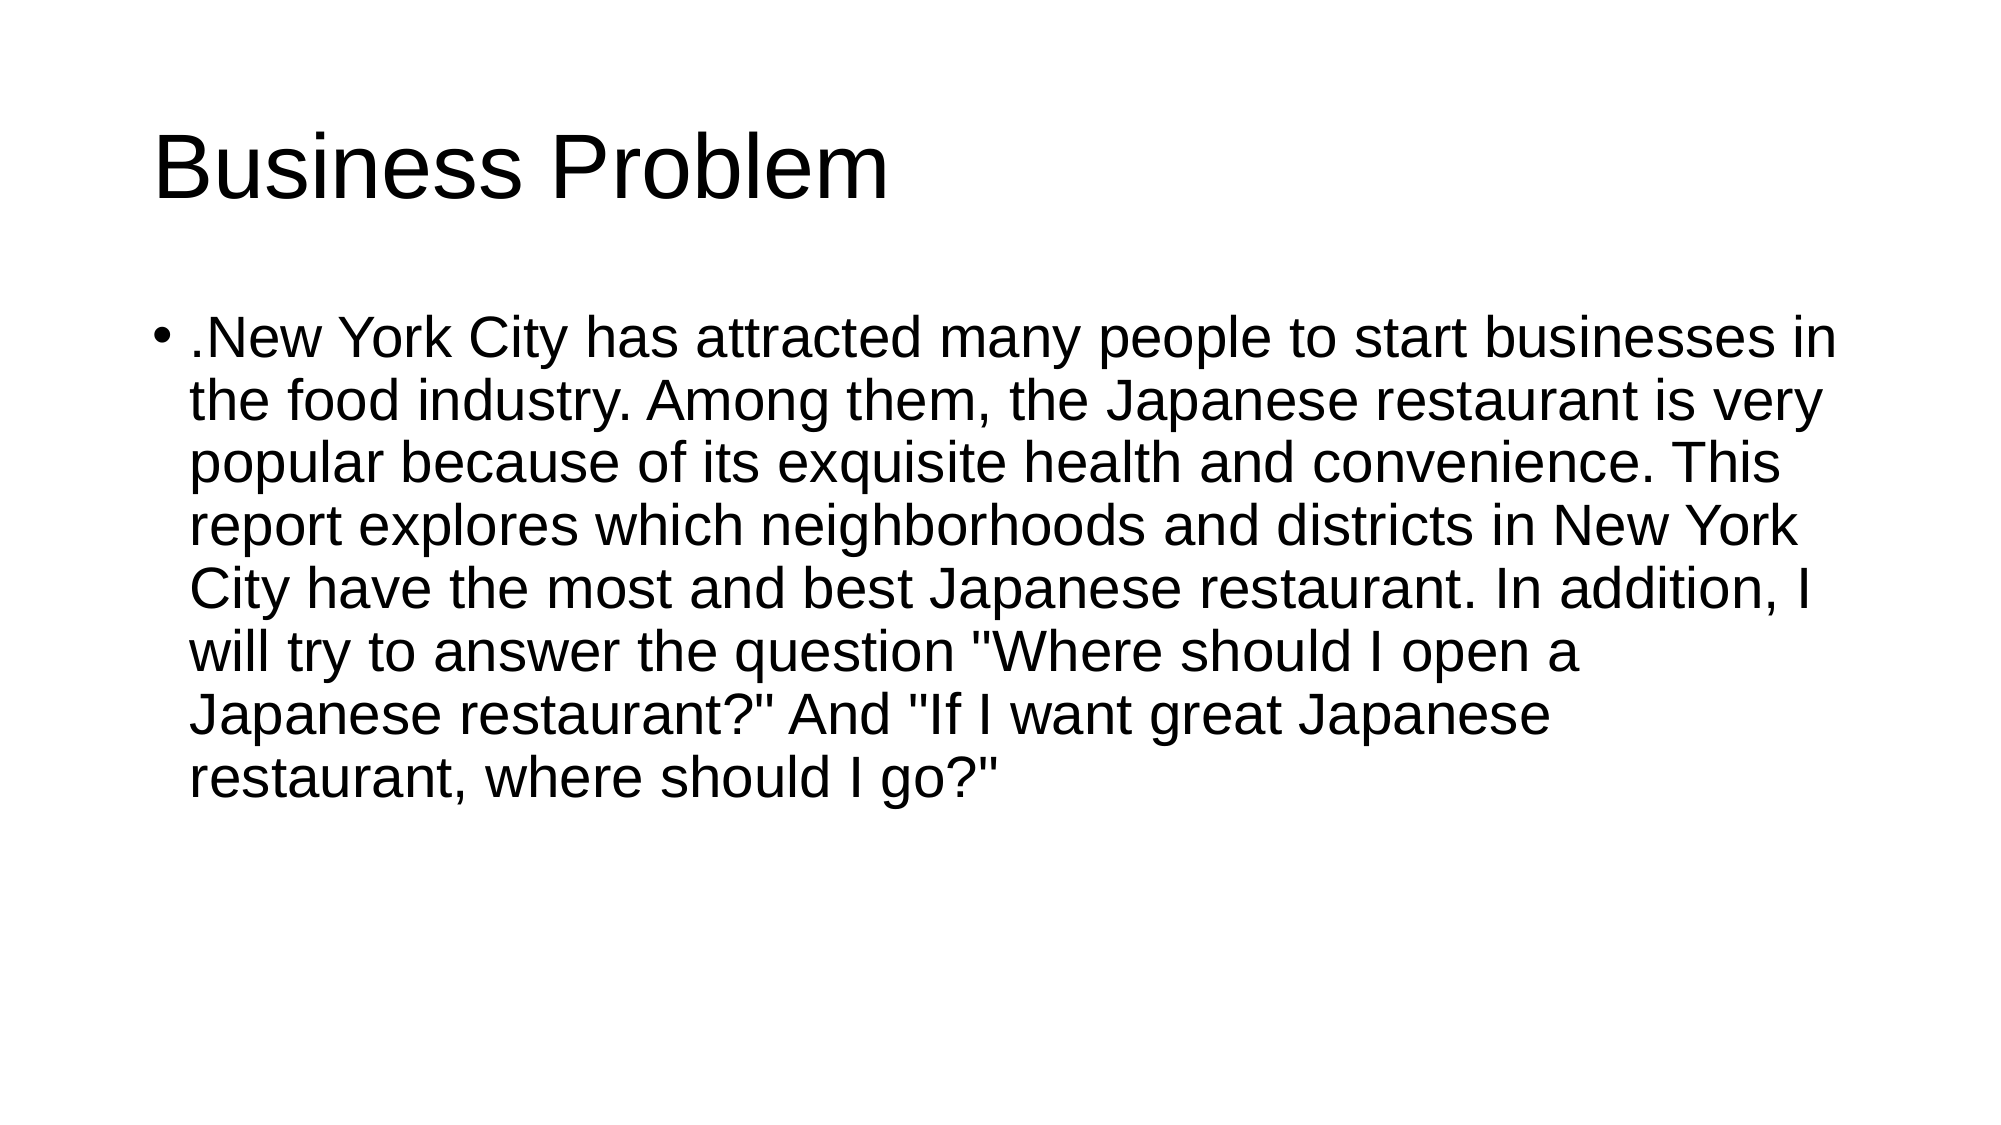

# Business Problem
.New York City has attracted many people to start businesses in the food industry. Among them, the Japanese restaurant is very popular because of its exquisite health and convenience. This report explores which neighborhoods and districts in New York City have the most and best Japanese restaurant. In addition, I will try to answer the question "Where should I open a Japanese restaurant?" And "If I want great Japanese restaurant, where should I go?"